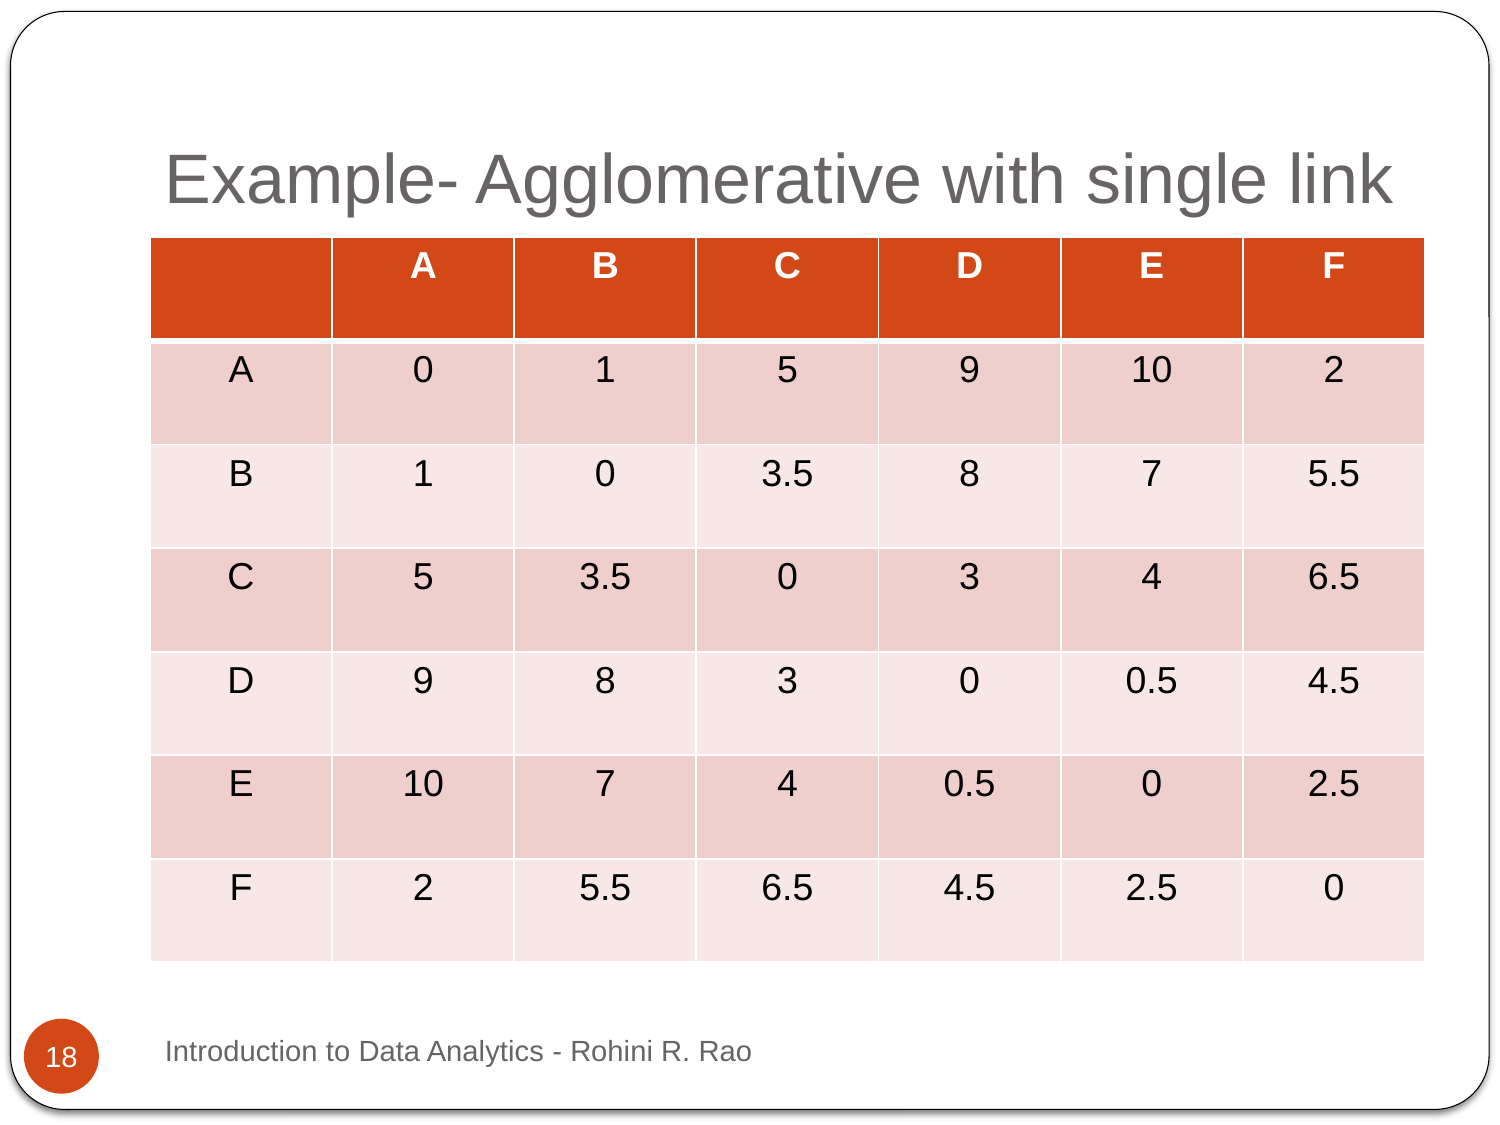

# Example- Agglomerative with single link
|  | A | B | C | D | E | F |
| --- | --- | --- | --- | --- | --- | --- |
| A | 0 | 1 | 5 | 9 | 10 | 2 |
| B | 1 | 0 | 3.5 | 8 | 7 | 5.5 |
| C | 5 | 3.5 | 0 | 3 | 4 | 6.5 |
| D | 9 | 8 | 3 | 0 | 0.5 | 4.5 |
| E | 10 | 7 | 4 | 0.5 | 0 | 2.5 |
| F | 2 | 5.5 | 6.5 | 4.5 | 2.5 | 0 |
Introduction to Data Analytics - Rohini R. Rao
18